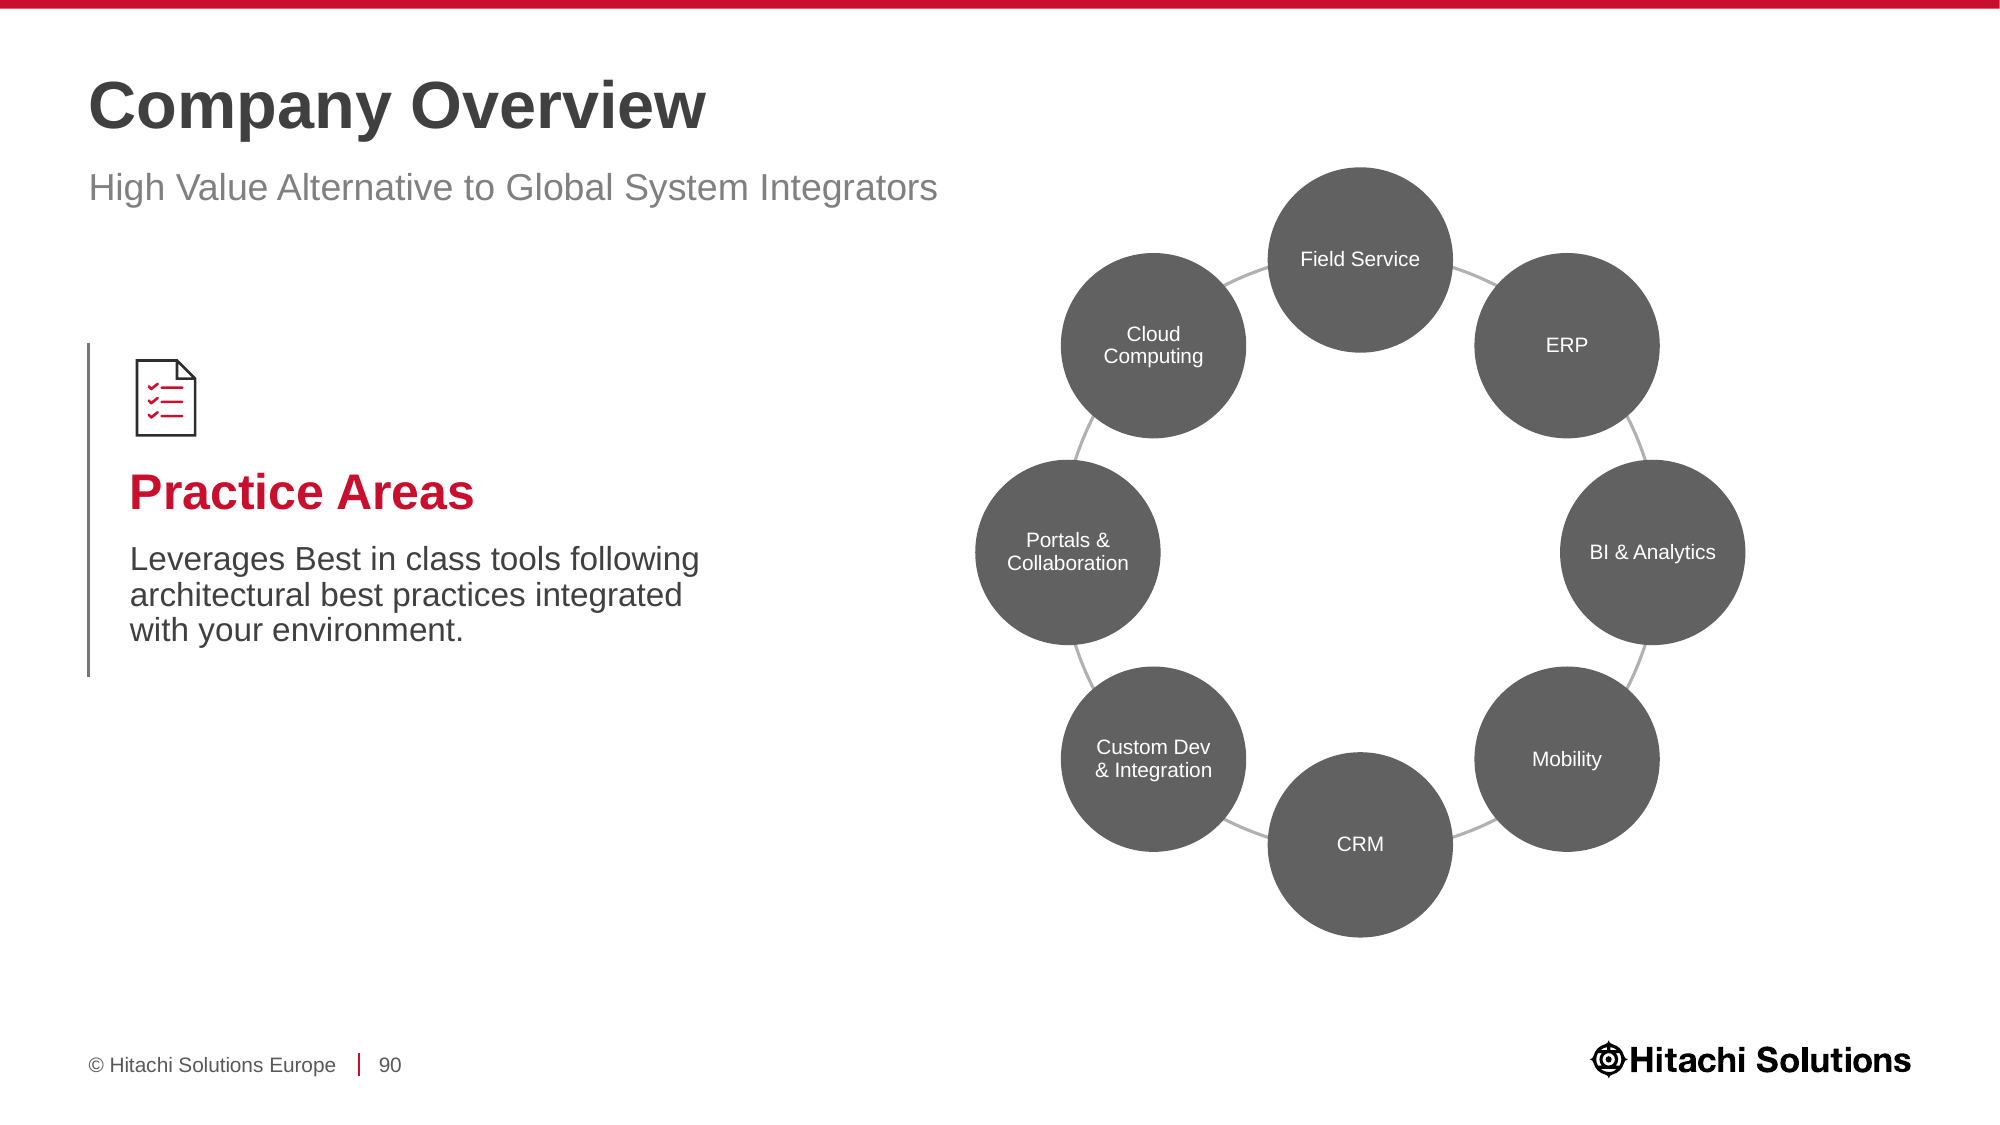

# Company Overview
Field Service
High Value Alternative to Global System Integrators

Cloud Computing
ERP
Practice Areas
Leverages Best in class tools following
architectural best practices integrated
with your environment.

Portals & Collaboration
BI & Analytics
Custom Dev & Integration
Mobility
CRM
© Hitachi Solutions Europe
90